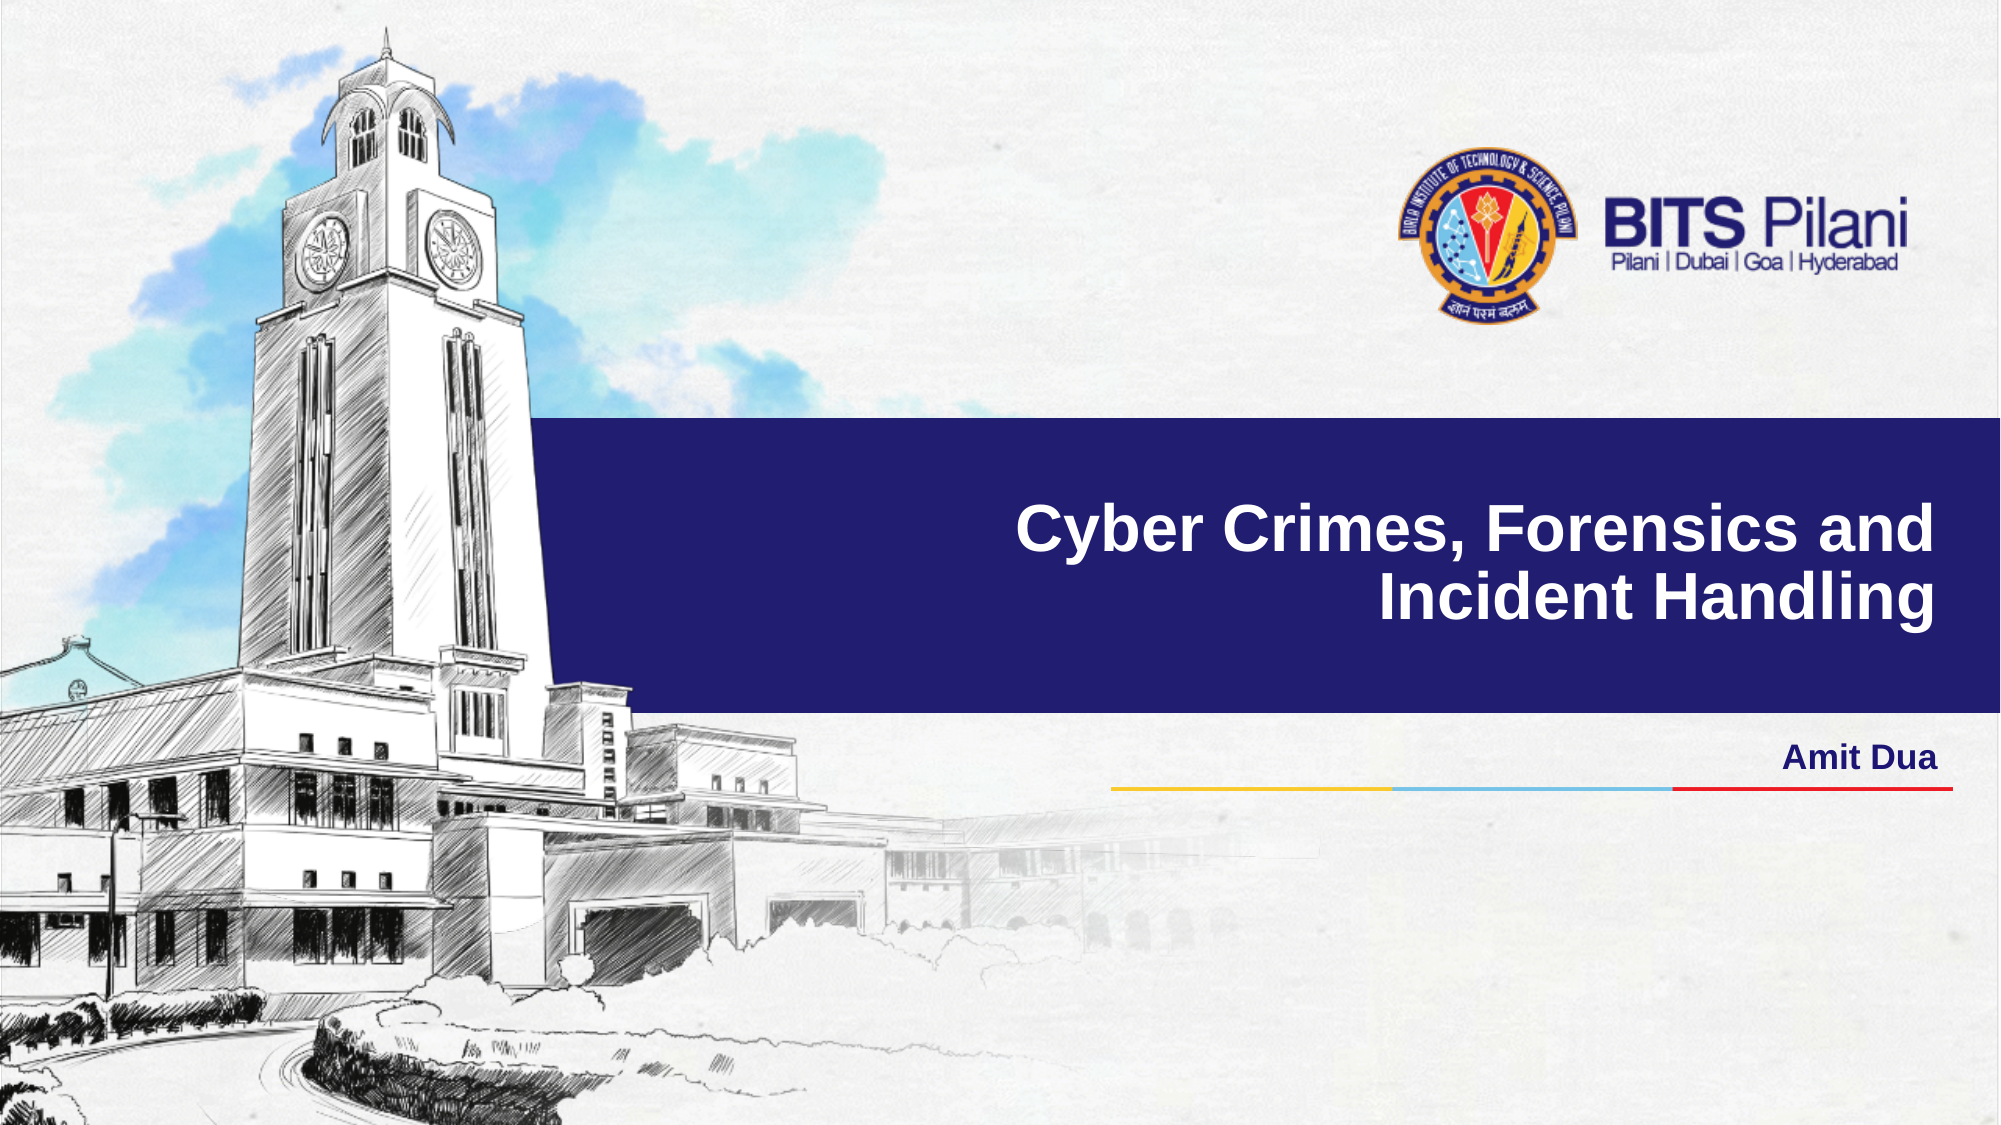

# Cyber Crimes, Forensics and Incident Handling
Amit Dua